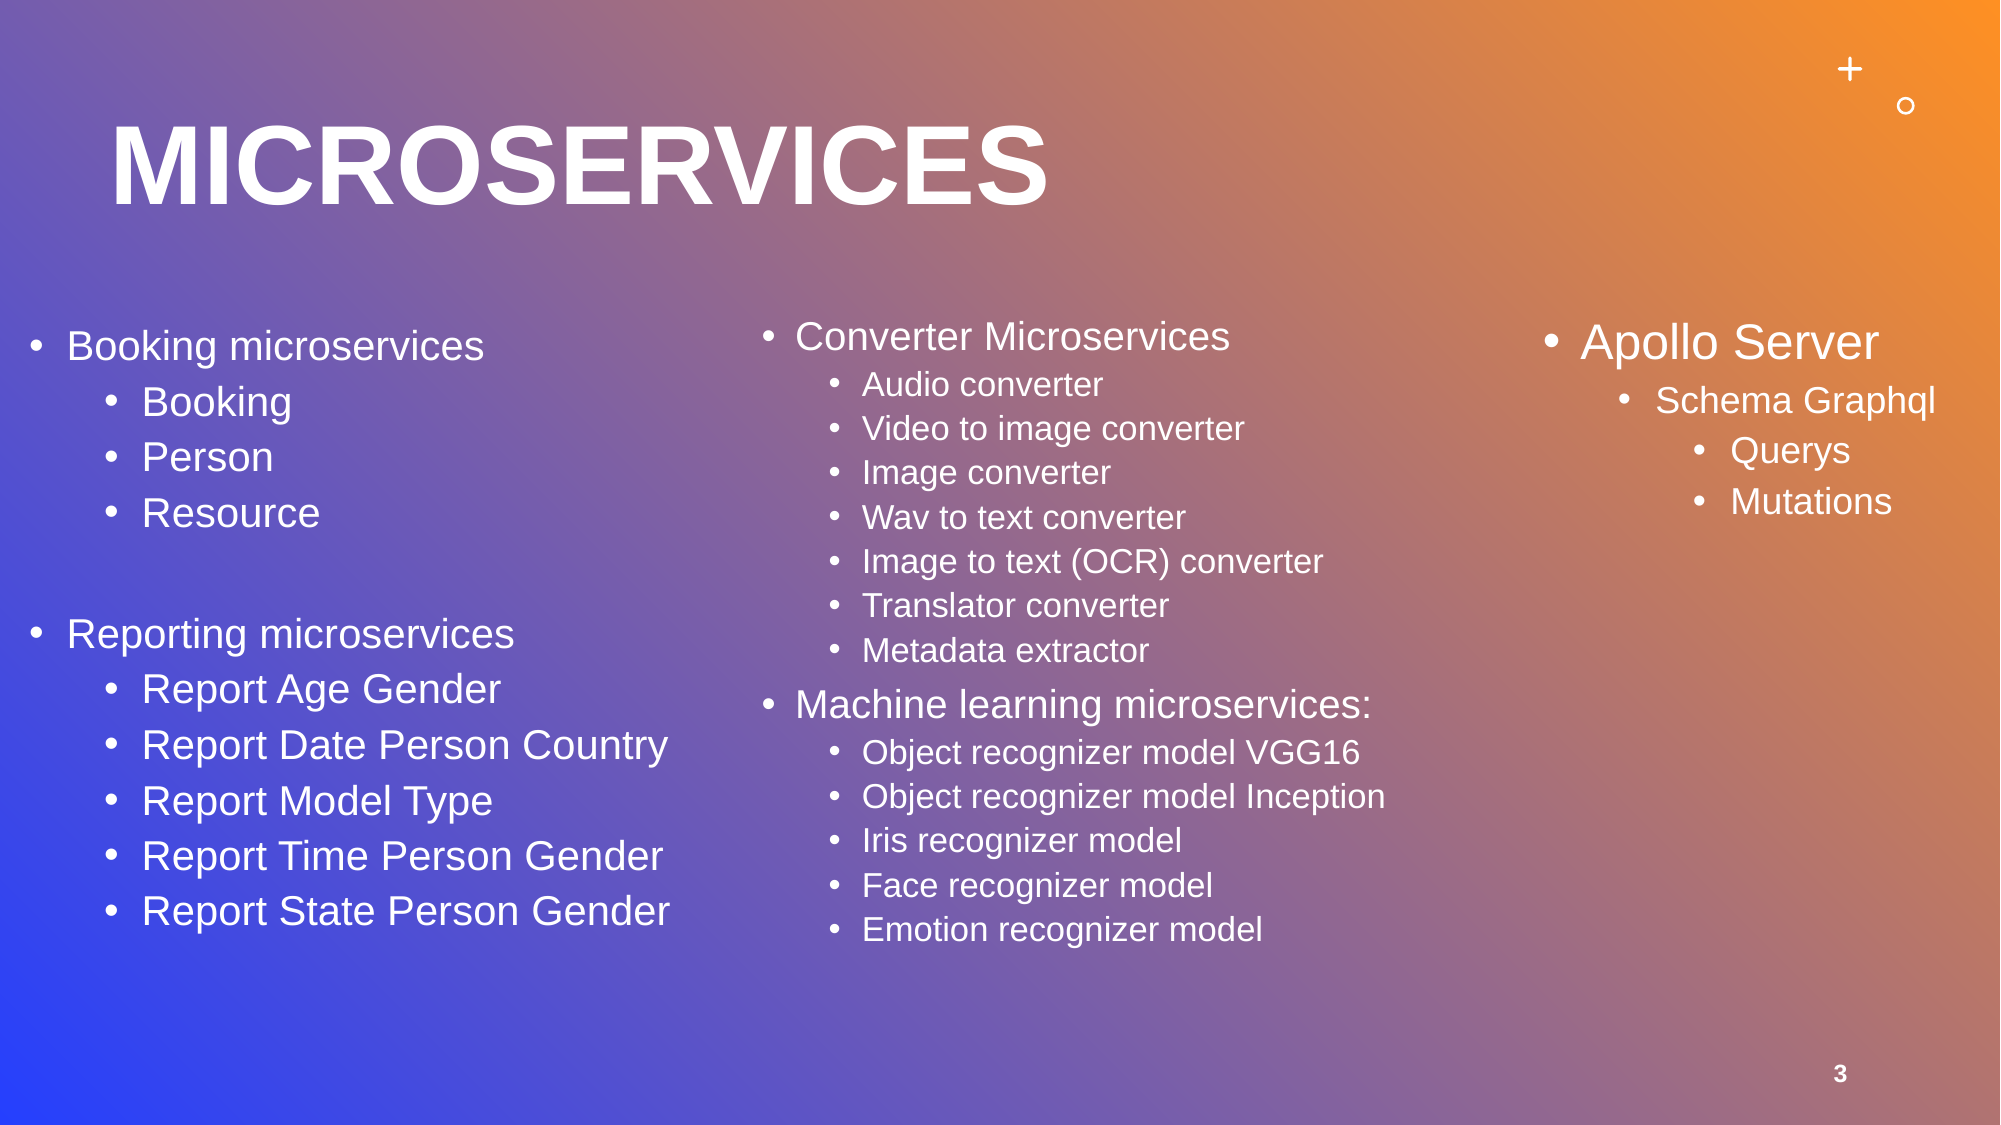

# Microservices
Converter Microservices
Audio converter
Video to image converter
Image converter
Wav to text converter
Image to text (OCR) converter
Translator converter
Metadata extractor
Machine learning microservices:
Object recognizer model VGG16
Object recognizer model Inception
Iris recognizer model
Face recognizer model
Emotion recognizer model
Apollo Server
Schema Graphql
Querys
Mutations

Booking microservices
Booking
Person
Resource

Reporting microservices
Report Age Gender
Report Date Person Country
Report Model Type
Report Time Person Gender
Report State Person Gender

3